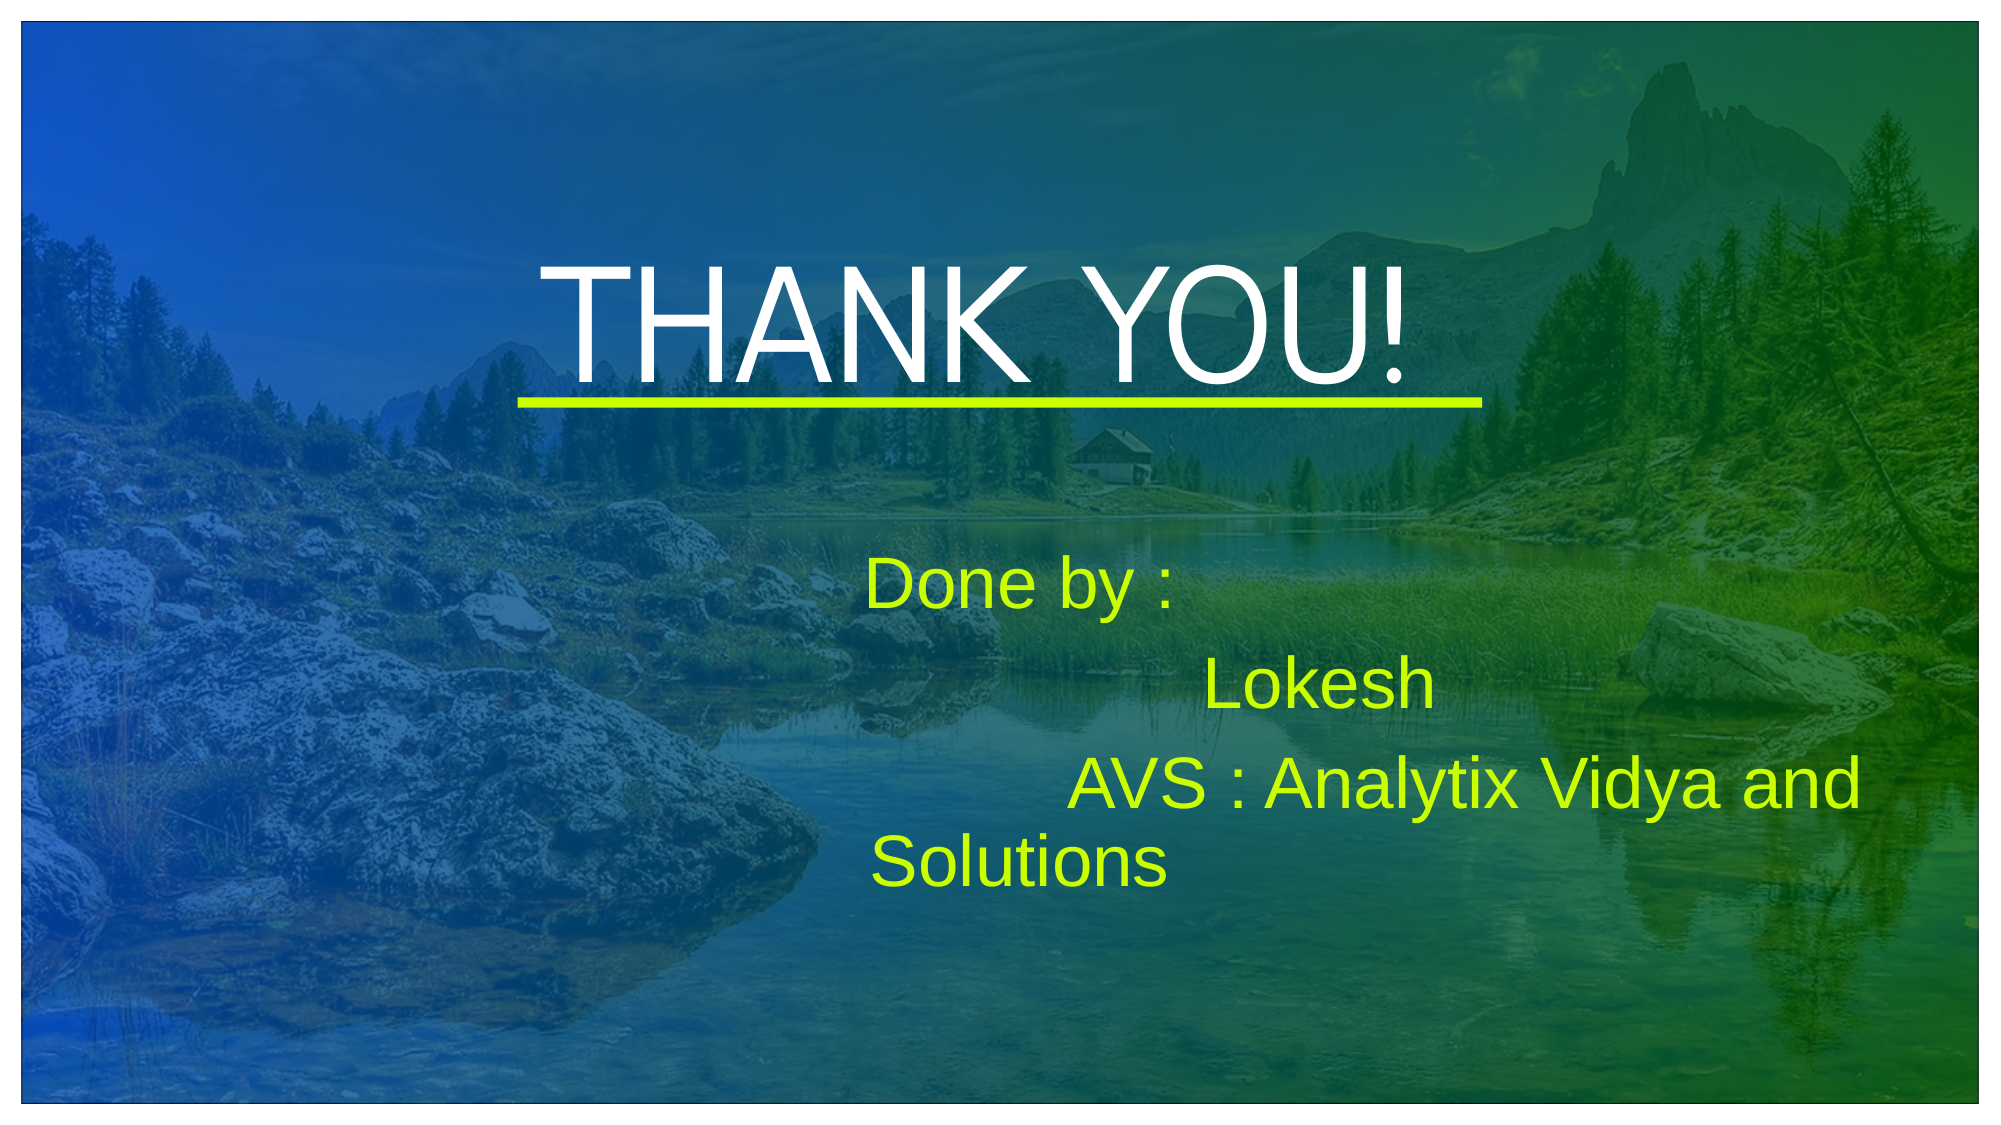

# THANK YOU!
Done by :
				Lokesh
                                            AVS : Analytix Vidya and Solutions